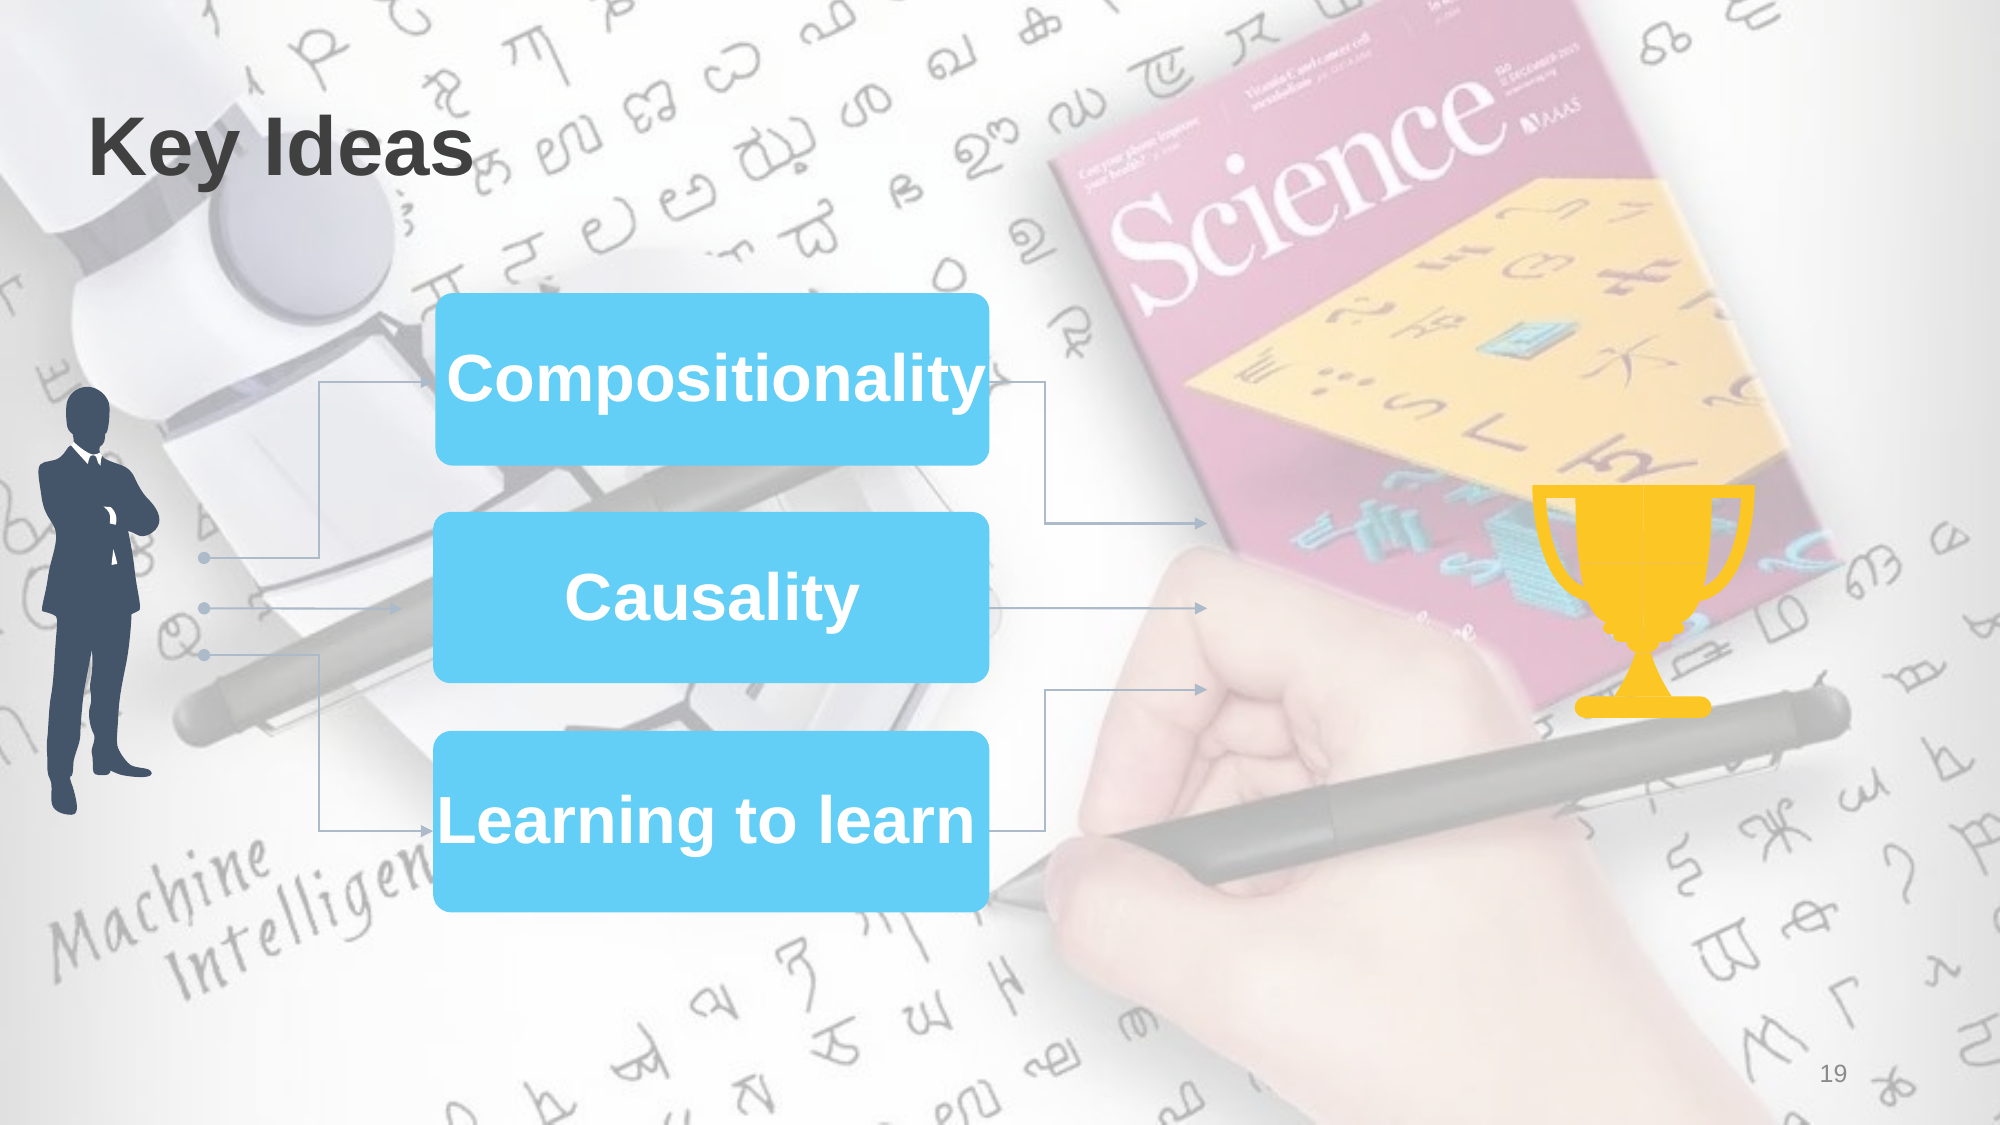

Key Ideas

Compositionality

Causality

Learning to learn

19